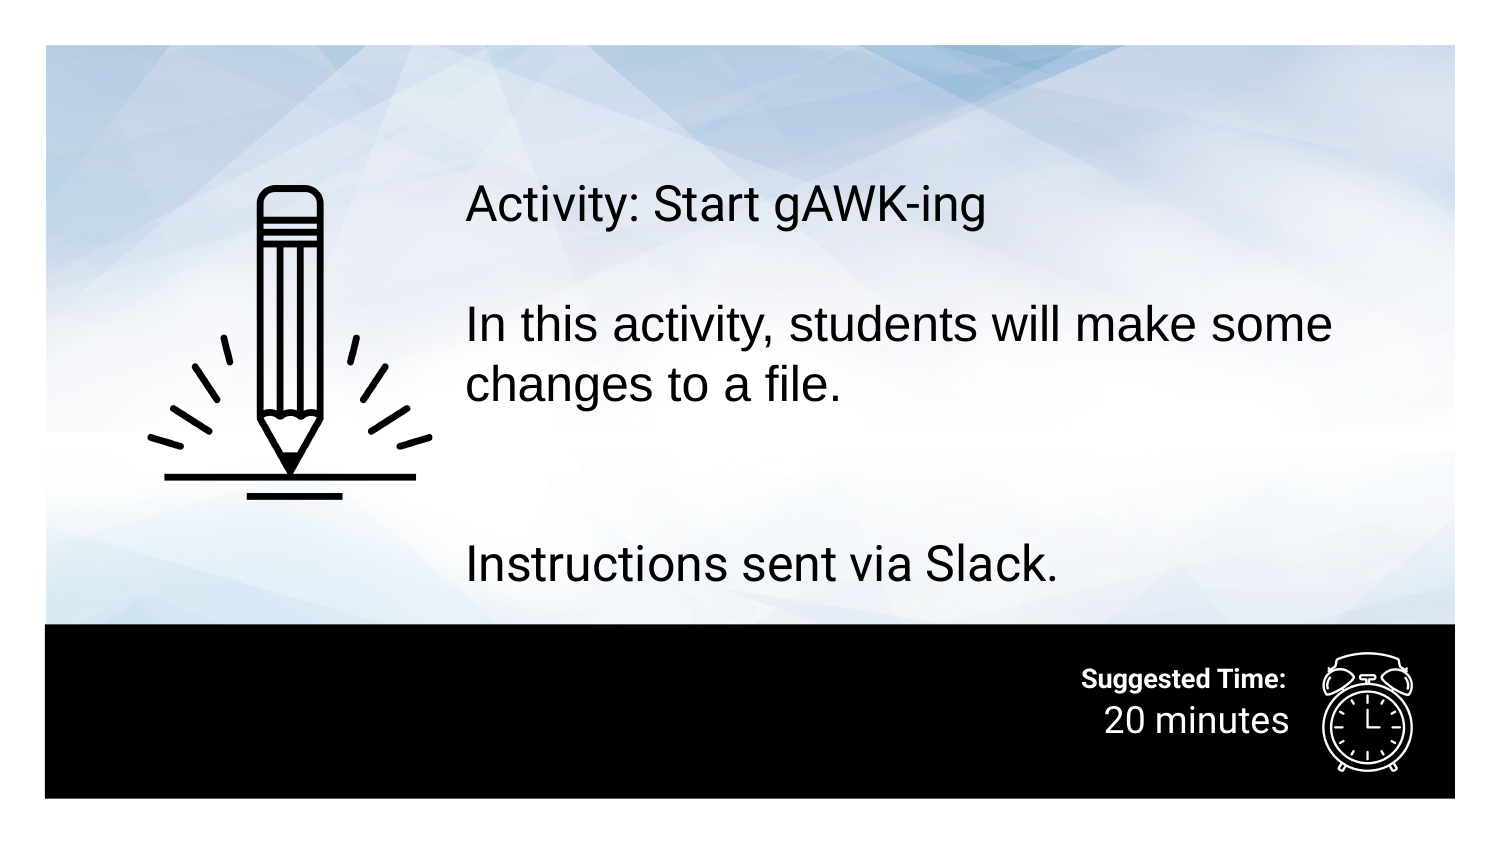

Activity: Start gAWK-ing

In this activity, students will make some changes to a file.

Instructions sent via Slack.
# 20 minutes